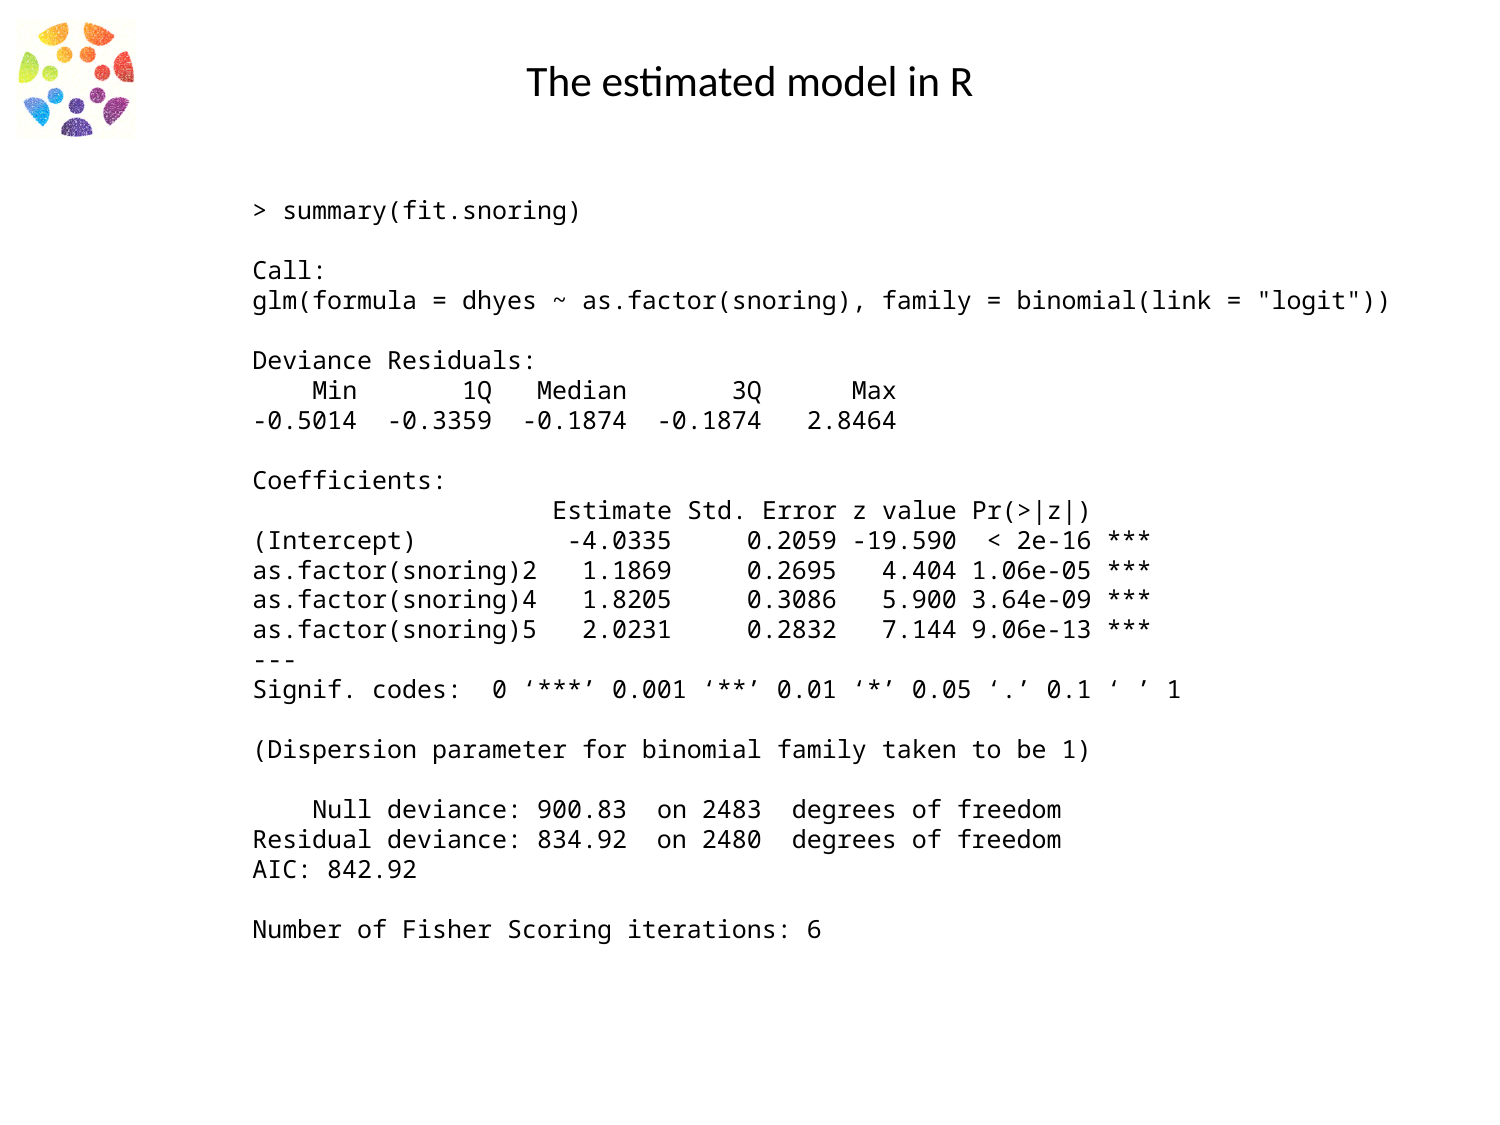

# The estimated model in R
> summary(fit.snoring)

Call:
glm(formula = dhyes ~ as.factor(snoring), family = binomial(link = "logit"))

Deviance Residuals:
    Min       1Q   Median       3Q      Max
-0.5014  -0.3359  -0.1874  -0.1874   2.8464

Coefficients:
                    Estimate Std. Error z value Pr(>|z|)
(Intercept)          -4.0335     0.2059 -19.590  < 2e-16 ***
as.factor(snoring)2   1.1869     0.2695   4.404 1.06e-05 ***
as.factor(snoring)4   1.8205     0.3086   5.900 3.64e-09 ***
as.factor(snoring)5   2.0231     0.2832   7.144 9.06e-13 ***
---
Signif. codes:  0 ‘***’ 0.001 ‘**’ 0.01 ‘*’ 0.05 ‘.’ 0.1 ‘ ’ 1

(Dispersion parameter for binomial family taken to be 1)

    Null deviance: 900.83  on 2483  degrees of freedom
Residual deviance: 834.92  on 2480  degrees of freedom
AIC: 842.92

Number of Fisher Scoring iterations: 6